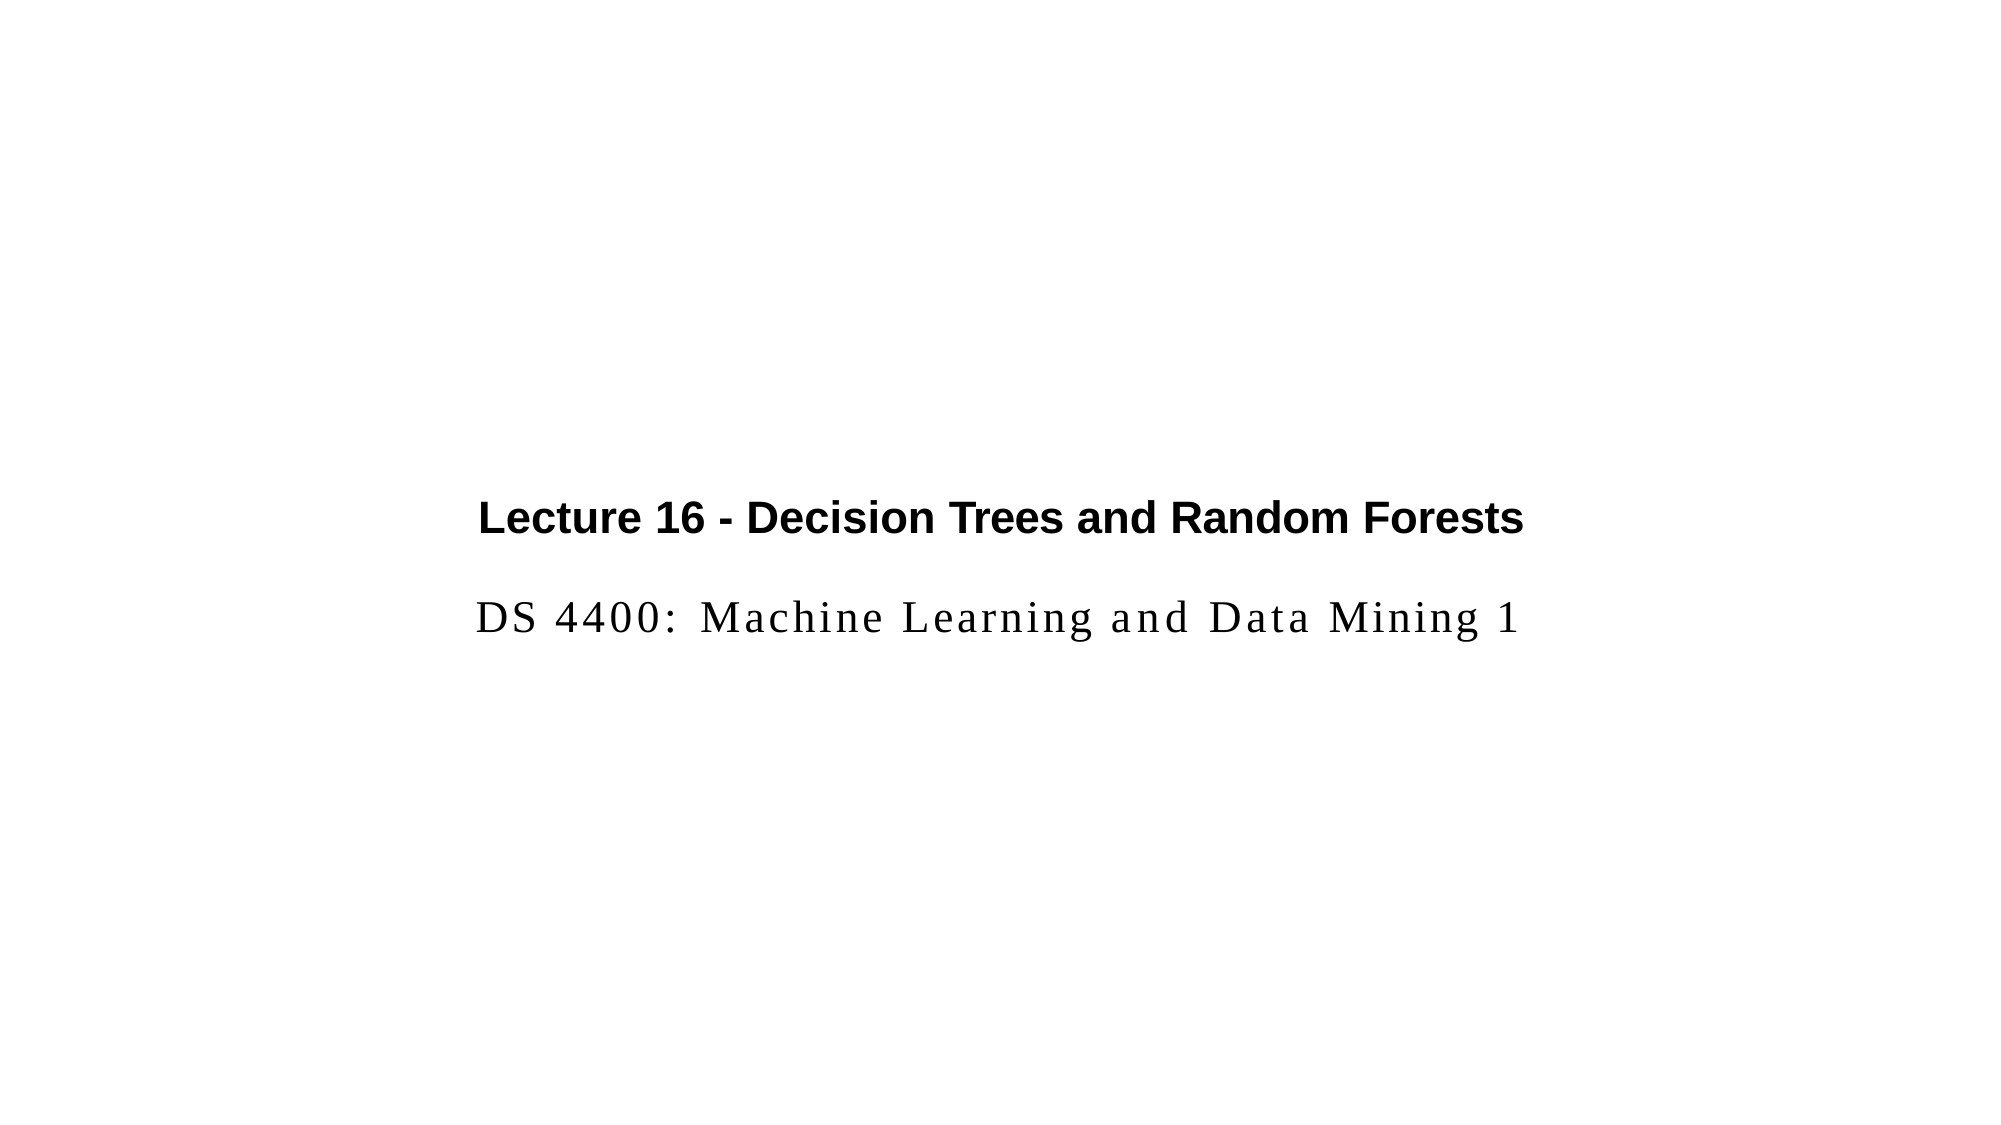

Lecture 16 - Decision Trees and Random Forests
DS 4400: Machine Learning and Data Mining 1